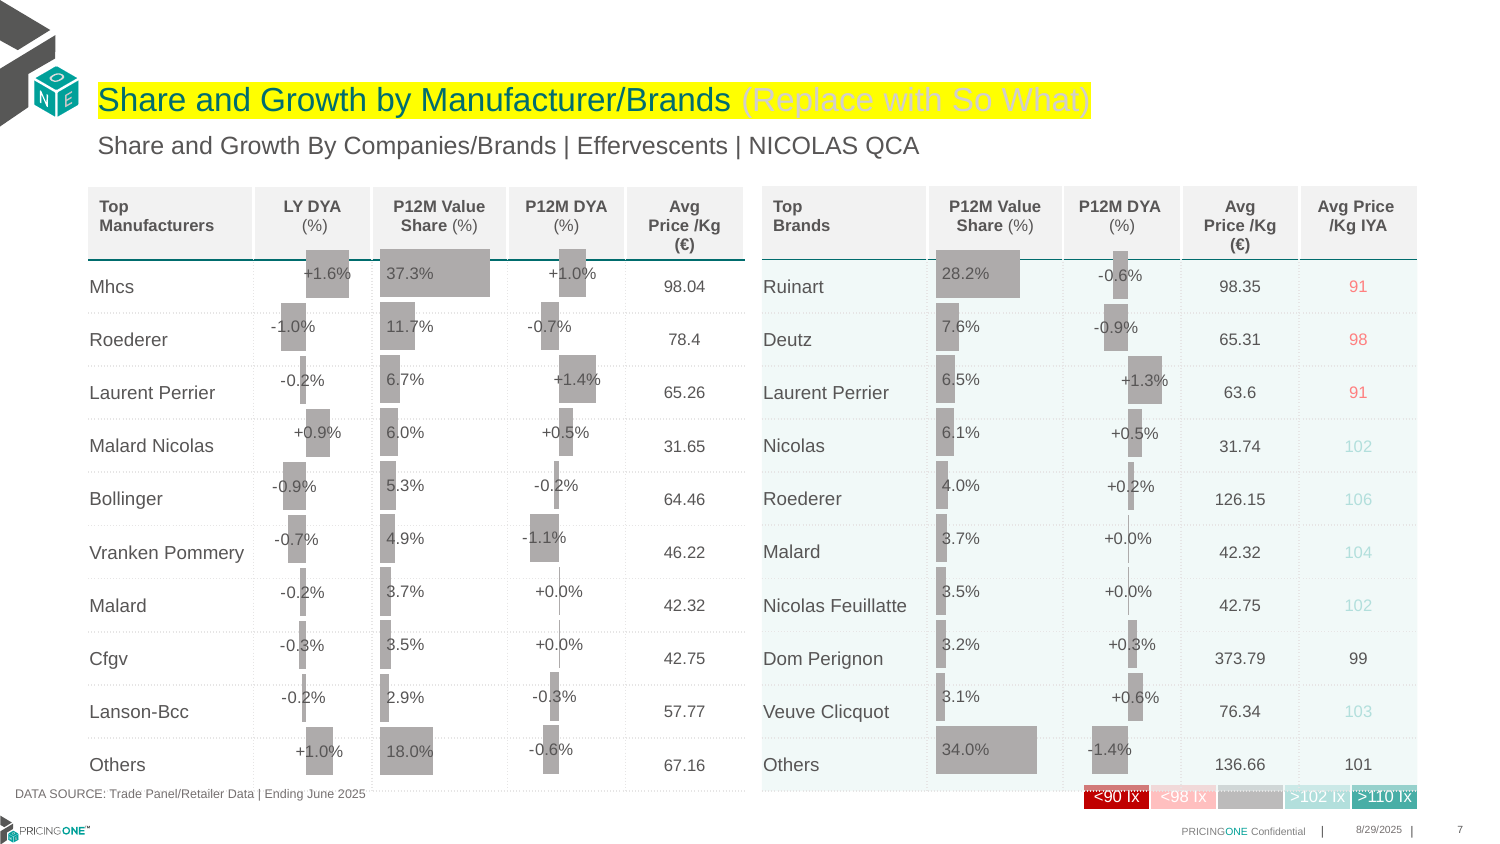

# Share and Growth by Manufacturer/Brands (Replace with So What)

Share and Growth By Companies/Brands | Effervescents | NICOLAS QCA
| Top Brands | P12M Value Share (%) | P12M DYA (%) | Avg Price /Kg (€) | Avg Price /Kg IYA |
| --- | --- | --- | --- | --- |
| Ruinart |  |  | 98.35 | 91 |
| Deutz |  |  | 65.31 | 98 |
| Laurent Perrier |  |  | 63.6 | 91 |
| Nicolas |  |  | 31.74 | 102 |
| Roederer |  |  | 126.15 | 106 |
| Malard |  |  | 42.32 | 104 |
| Nicolas Feuillatte |  |  | 42.75 | 102 |
| Dom Perignon |  |  | 373.79 | 99 |
| Veuve Clicquot |  |  | 76.34 | 103 |
| Others |  |  | 136.66 | 101 |
| Top Manufacturers | LY DYA (%) | P12M Value Share (%) | P12M DYA (%) | Avg Price /Kg (€) |
| --- | --- | --- | --- | --- |
| Mhcs |  |  |  | 98.04 |
| Roederer |  |  |  | 78.4 |
| Laurent Perrier |  |  |  | 65.26 |
| Malard Nicolas |  |  |  | 31.65 |
| Bollinger |  |  |  | 64.46 |
| Vranken Pommery |  |  |  | 46.22 |
| Malard |  |  |  | 42.32 |
| Cfgv |  |  |  | 42.75 |
| Lanson-Bcc |  |  |  | 57.77 |
| Others |  |  |  | 67.16 |

### Chart

| Category | Share DYA P12M |
|---|---|
|  | 0.01018119749914248 |

### Chart

| Category | Value Share P12M |
|---|---|
|  | 0.37264658451832405 |

### Chart

| Category | Share DYA LY |
|---|---|
|  | 0.015872521816273077 |

### Chart

| Category | Value Share |
|---|---|
|  | 0.28155609801863296 |

### Chart

| Category | Share DYA |
|---|---|
|  | -0.005837164460903321 |
DATA SOURCE: Trade Panel/Retailer Data | Ending June 2025
| <90 Ix | <98 Ix |  | >102 Ix | >110 Ix |
| --- | --- | --- | --- | --- |

8/29/2025
7